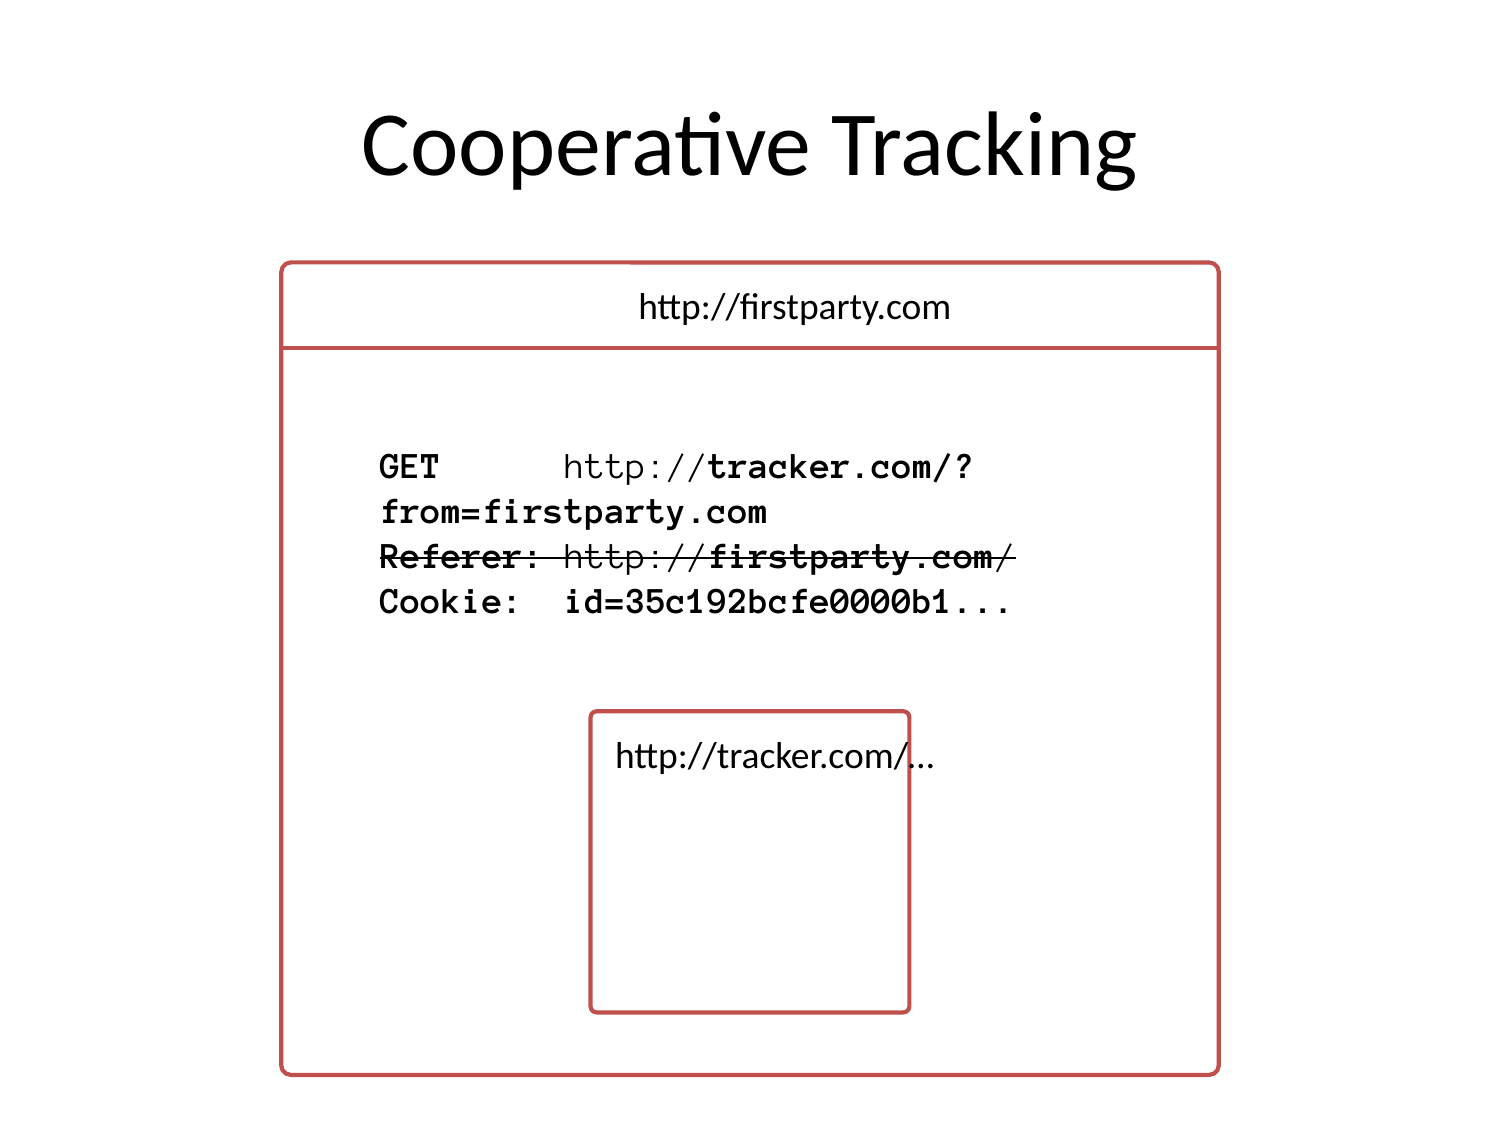

# Cooperative Tracking

http://firstparty.com
GET      http://tracker.com/?from=firstparty.com
Referer: http://firstparty.com/
Cookie:  id=35c192bcfe0000b1...

http://tracker.com/…